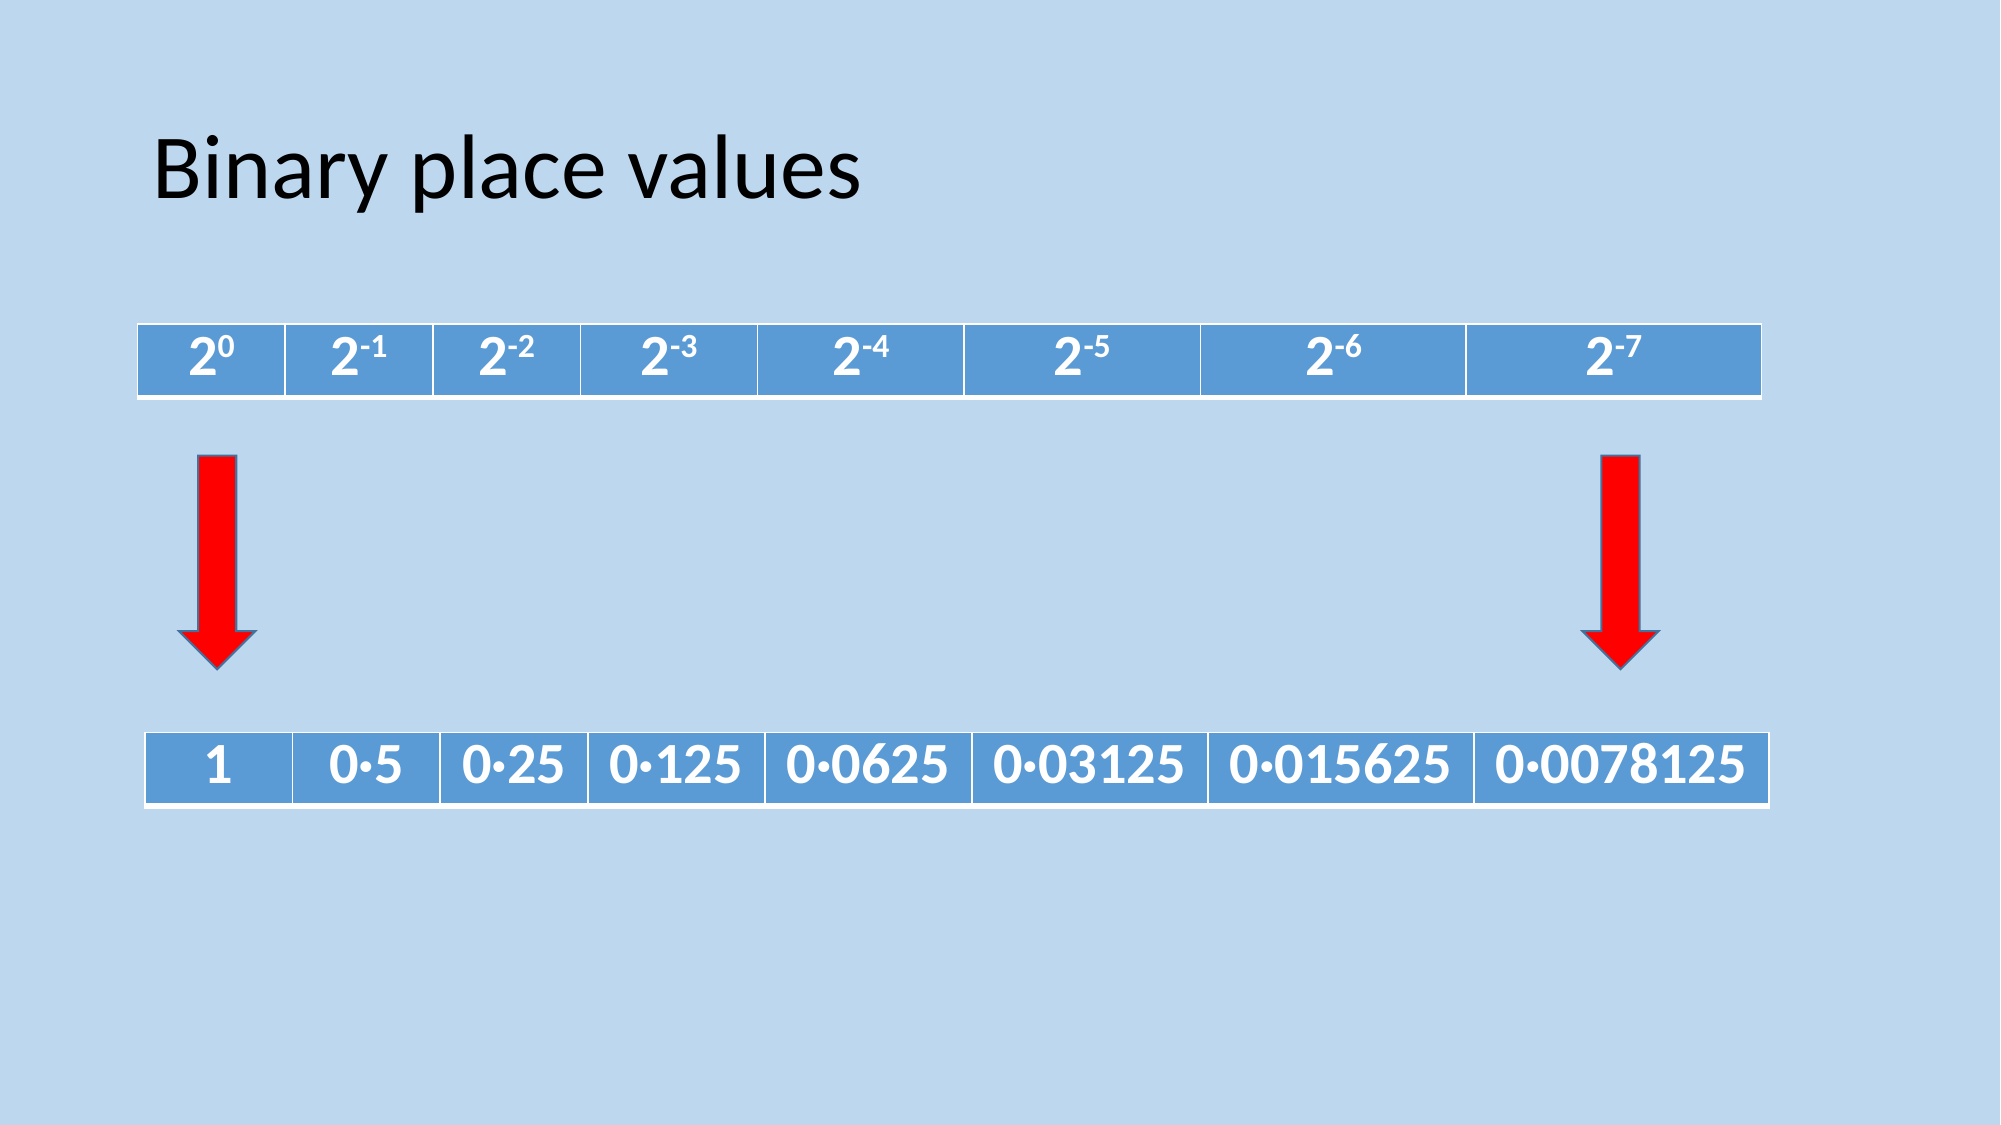

# Binary place values
| 20 | 2-1 | 2-2 | 2-3 | 2-4 | 2-5 | 2-6 | 2-7 |
| --- | --- | --- | --- | --- | --- | --- | --- |

| 1 | 0·5 | 0·25 | 0·125 | 0·0625 | 0·03125 | 0·015625 | 0·0078125 |
| --- | --- | --- | --- | --- | --- | --- | --- |